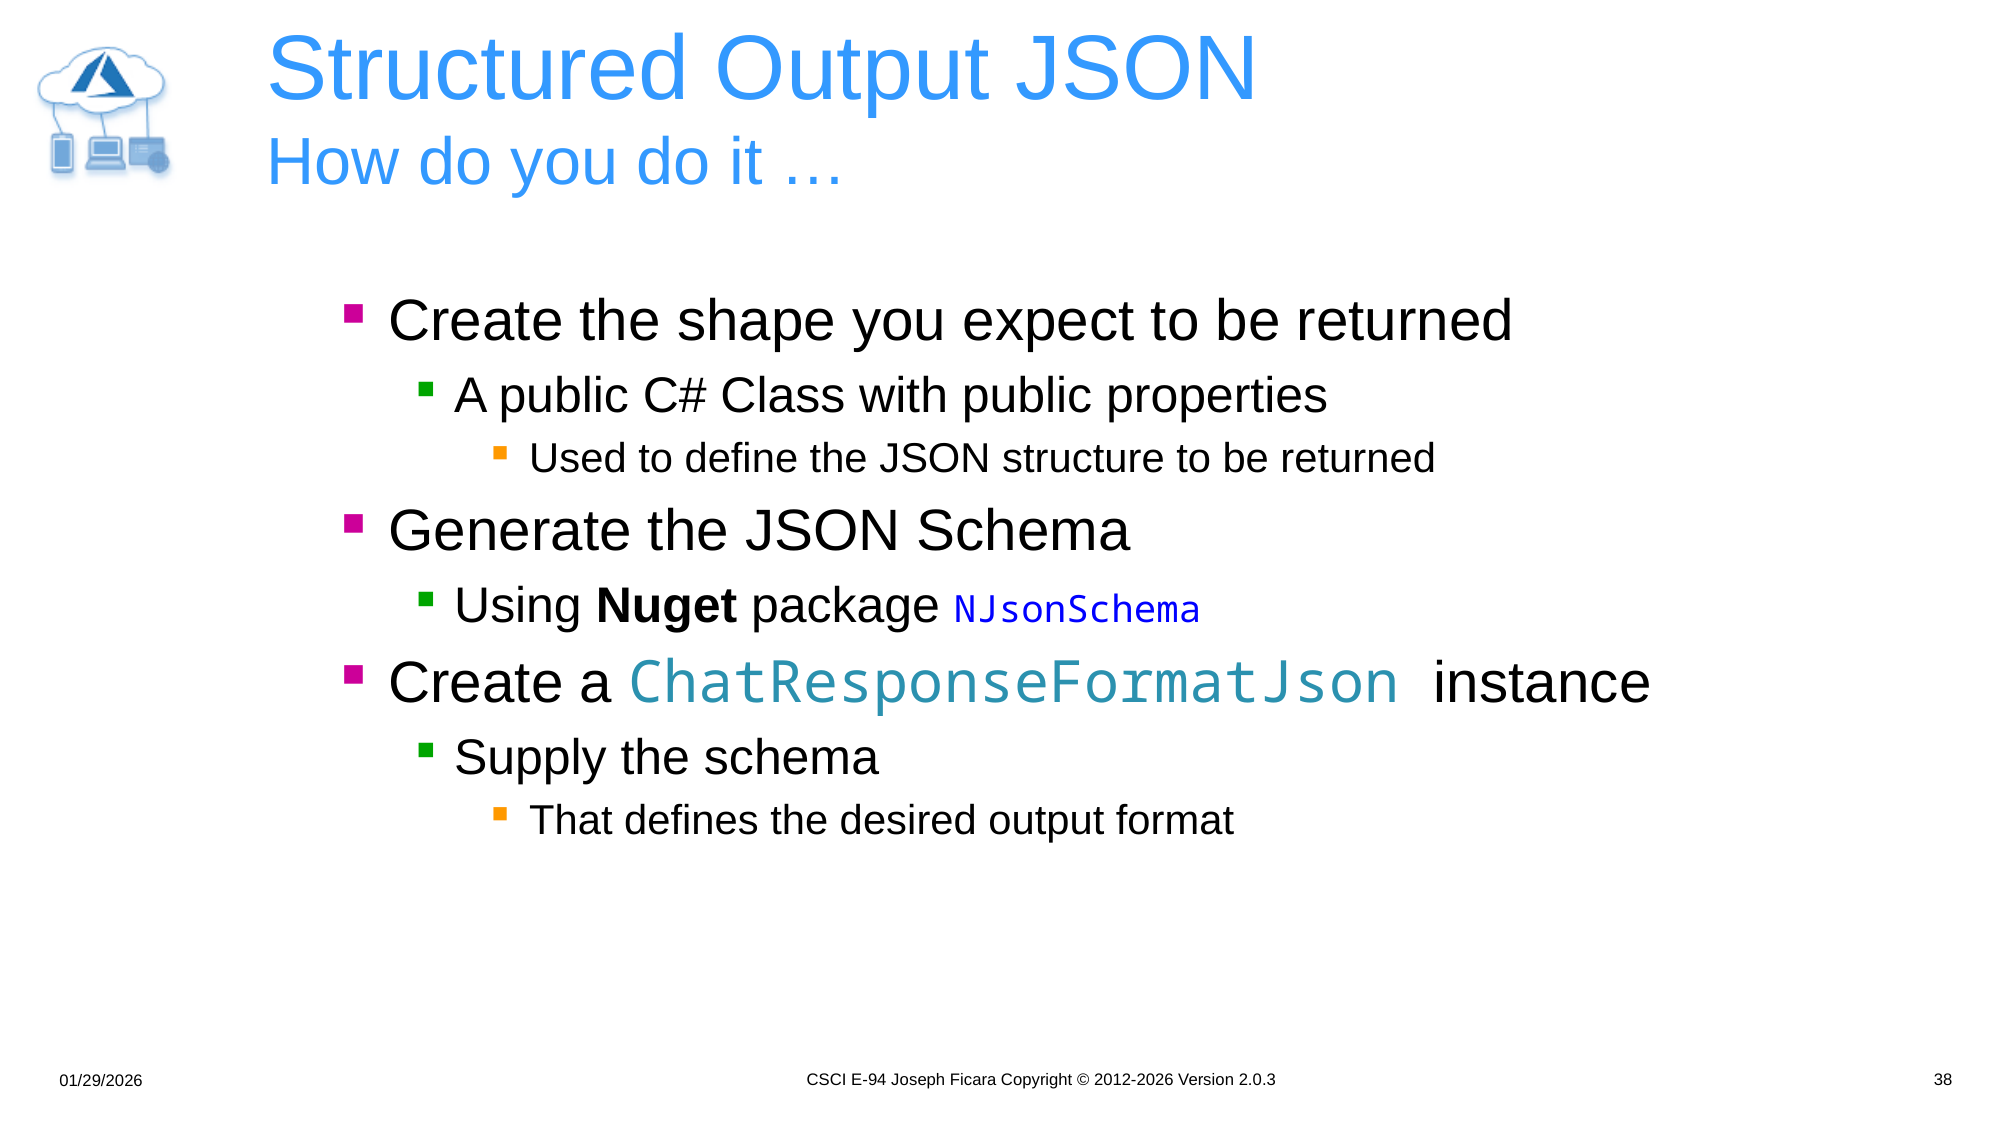

# Structured Output JSON How do you do it …
Create the shape you expect to be returned
A public C# Class with public properties
Used to define the JSON structure to be returned
Generate the JSON Schema
Using Nuget package NJsonSchema
Create a ChatResponseFormatJson instance
Supply the schema
That defines the desired output format

CSCI E-94 Joseph Ficara Copyright © 2012-2026 Version 2.0.3
38
01/29/2026